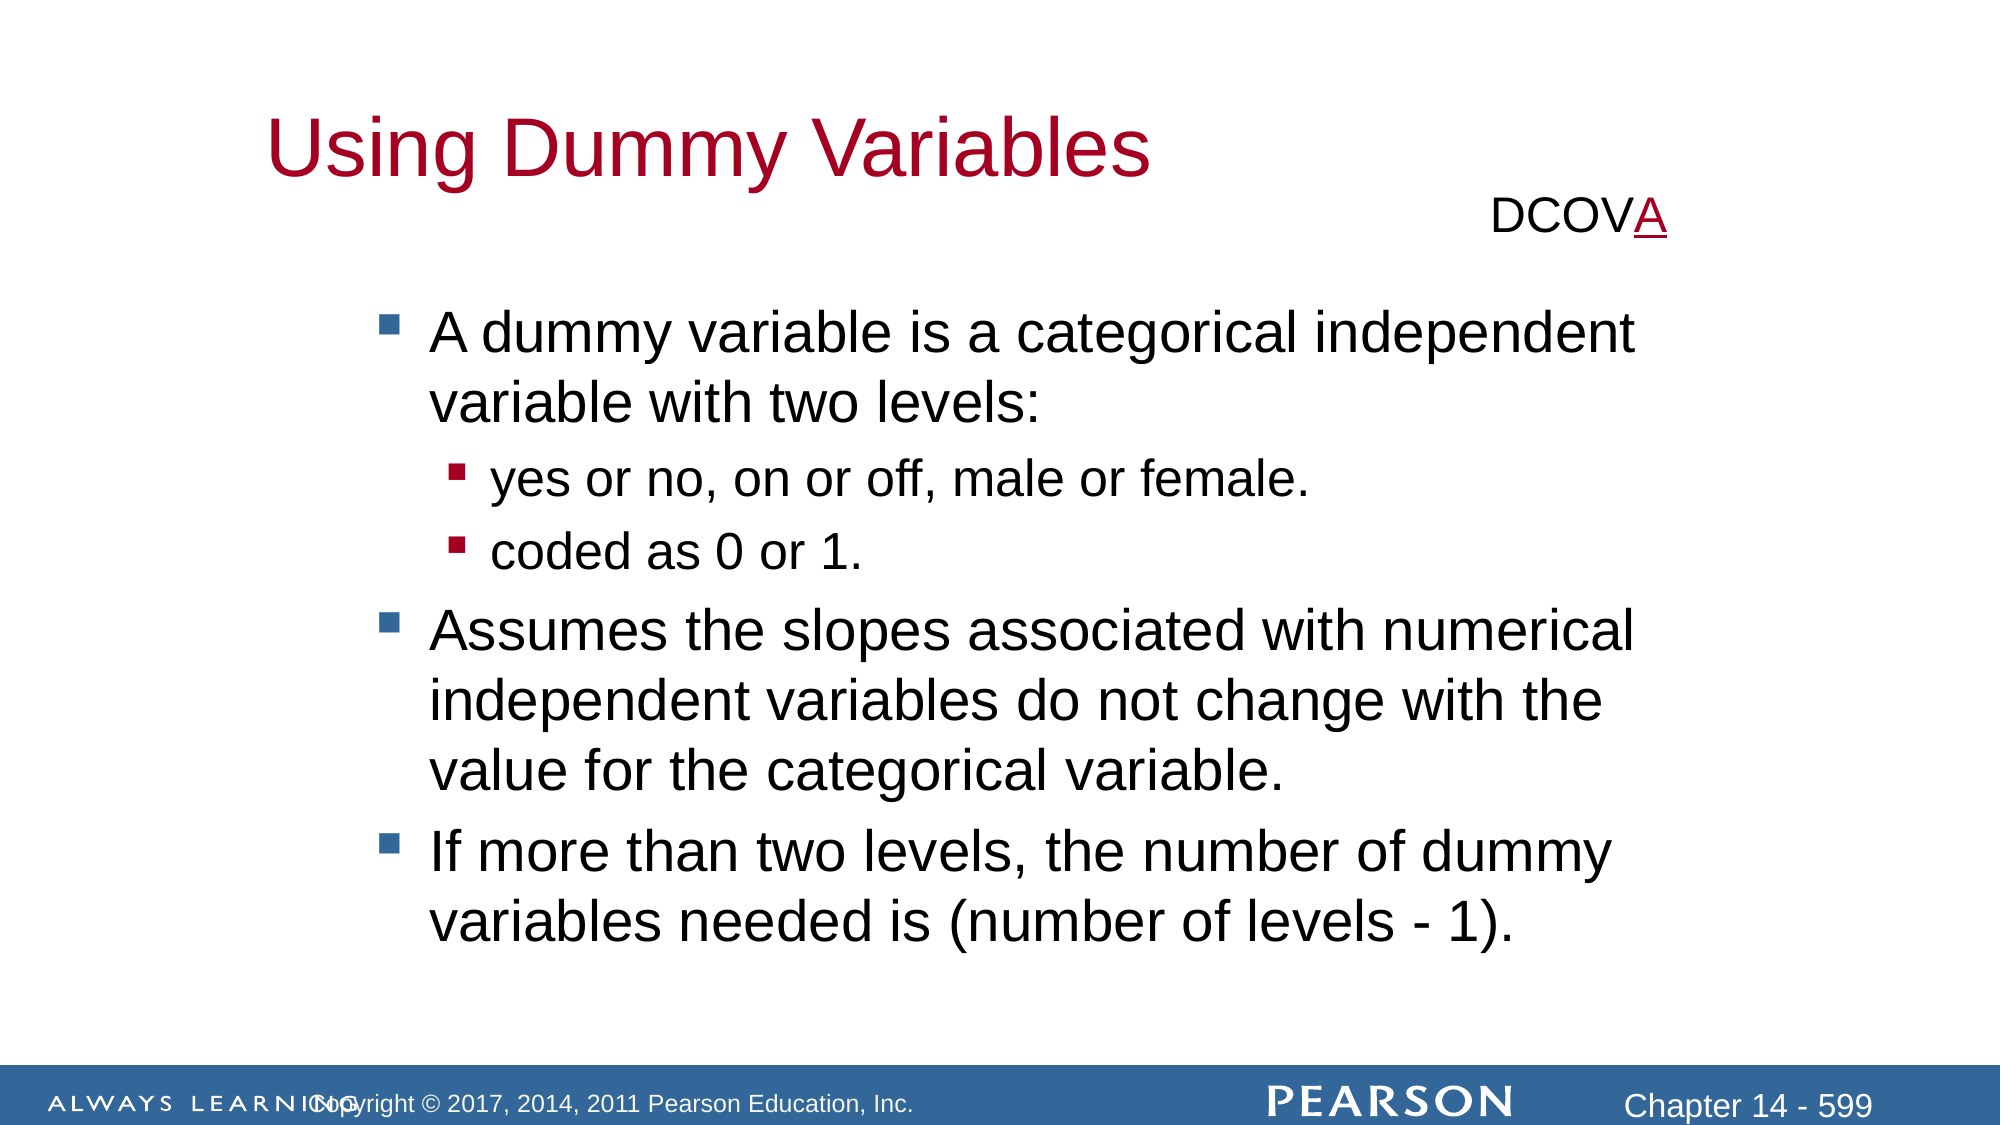

Using Dummy Variables
DCOVA
A dummy variable is a categorical independent variable with two levels:
yes or no, on or off, male or female.
coded as 0 or 1.
Assumes the slopes associated with numerical independent variables do not change with the value for the categorical variable.
If more than two levels, the number of dummy variables needed is (number of levels - 1).